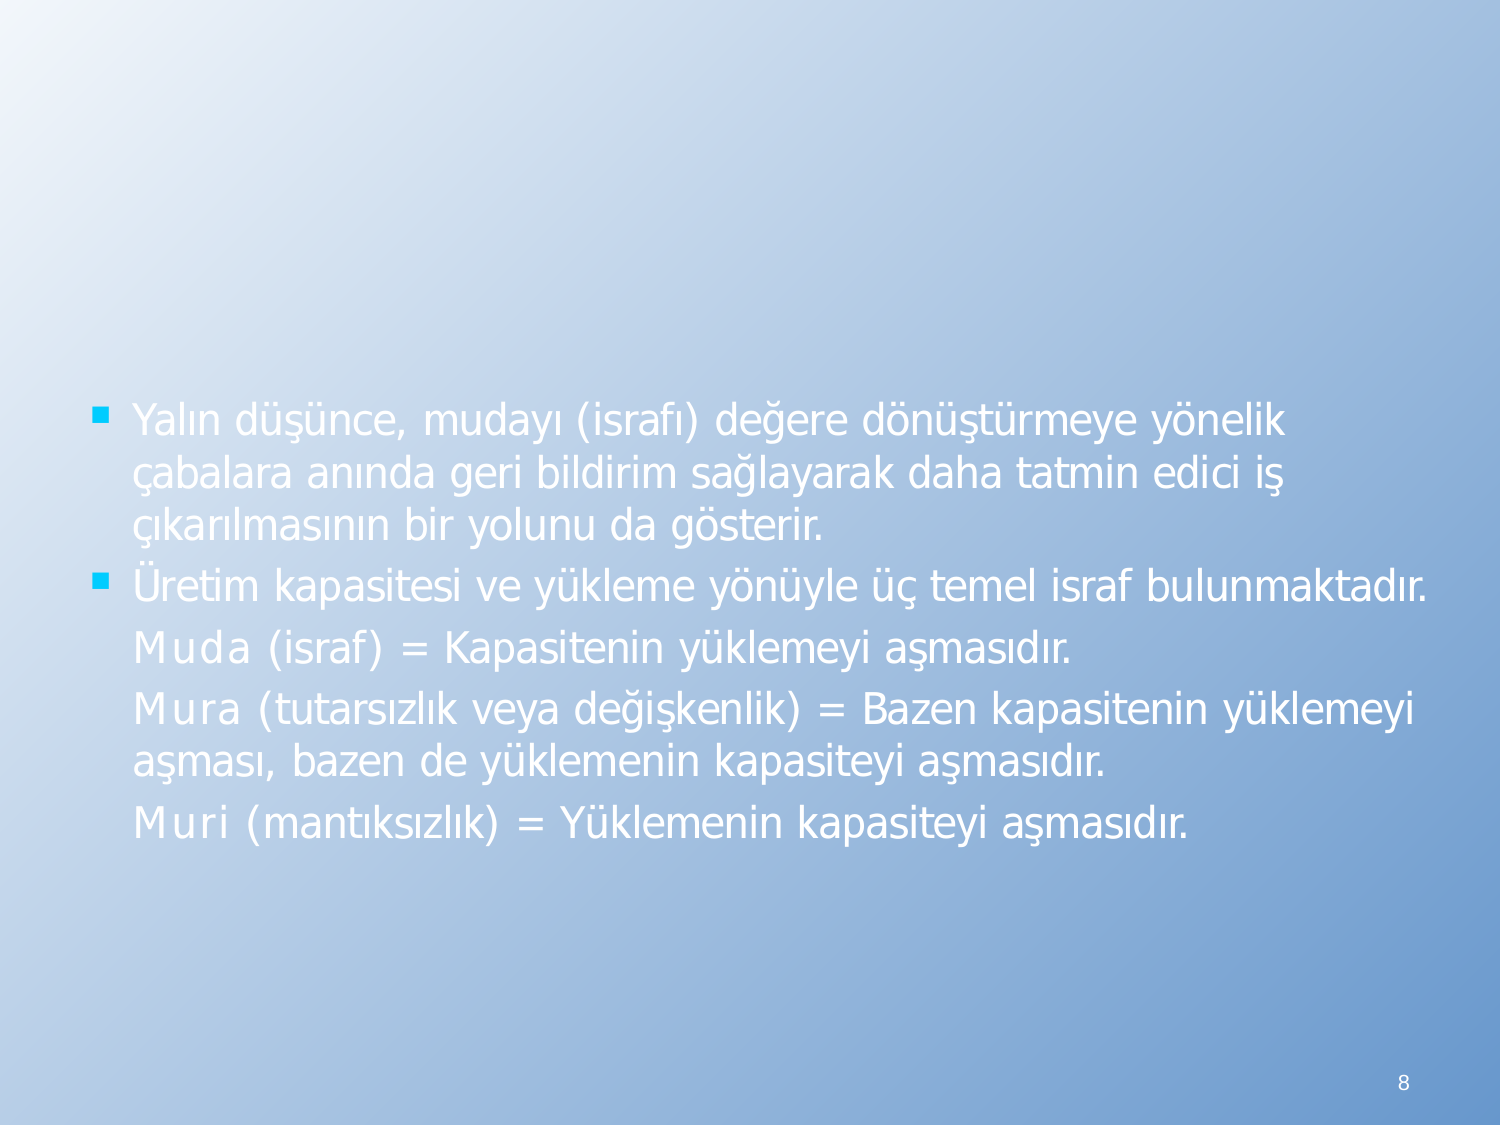

Yalın düşünce, mudayı (israfı) değere dönüştürmeye yönelik çabalara anında geri bildirim sağlayarak daha tatmin edici iş çıkarılmasının bir yolunu da gösterir.
Üretim kapasitesi ve yükleme yönüyle üç temel israf bulunmaktadır.
Muda (israf) = Kapasitenin yüklemeyi aşmasıdır.
Mura (tutarsızlık veya değişkenlik) = Bazen kapasitenin yüklemeyi aşması, bazen de yüklemenin kapasiteyi aşmasıdır.
Muri (mantıksızlık) = Yüklemenin kapasiteyi aşmasıdır.
8